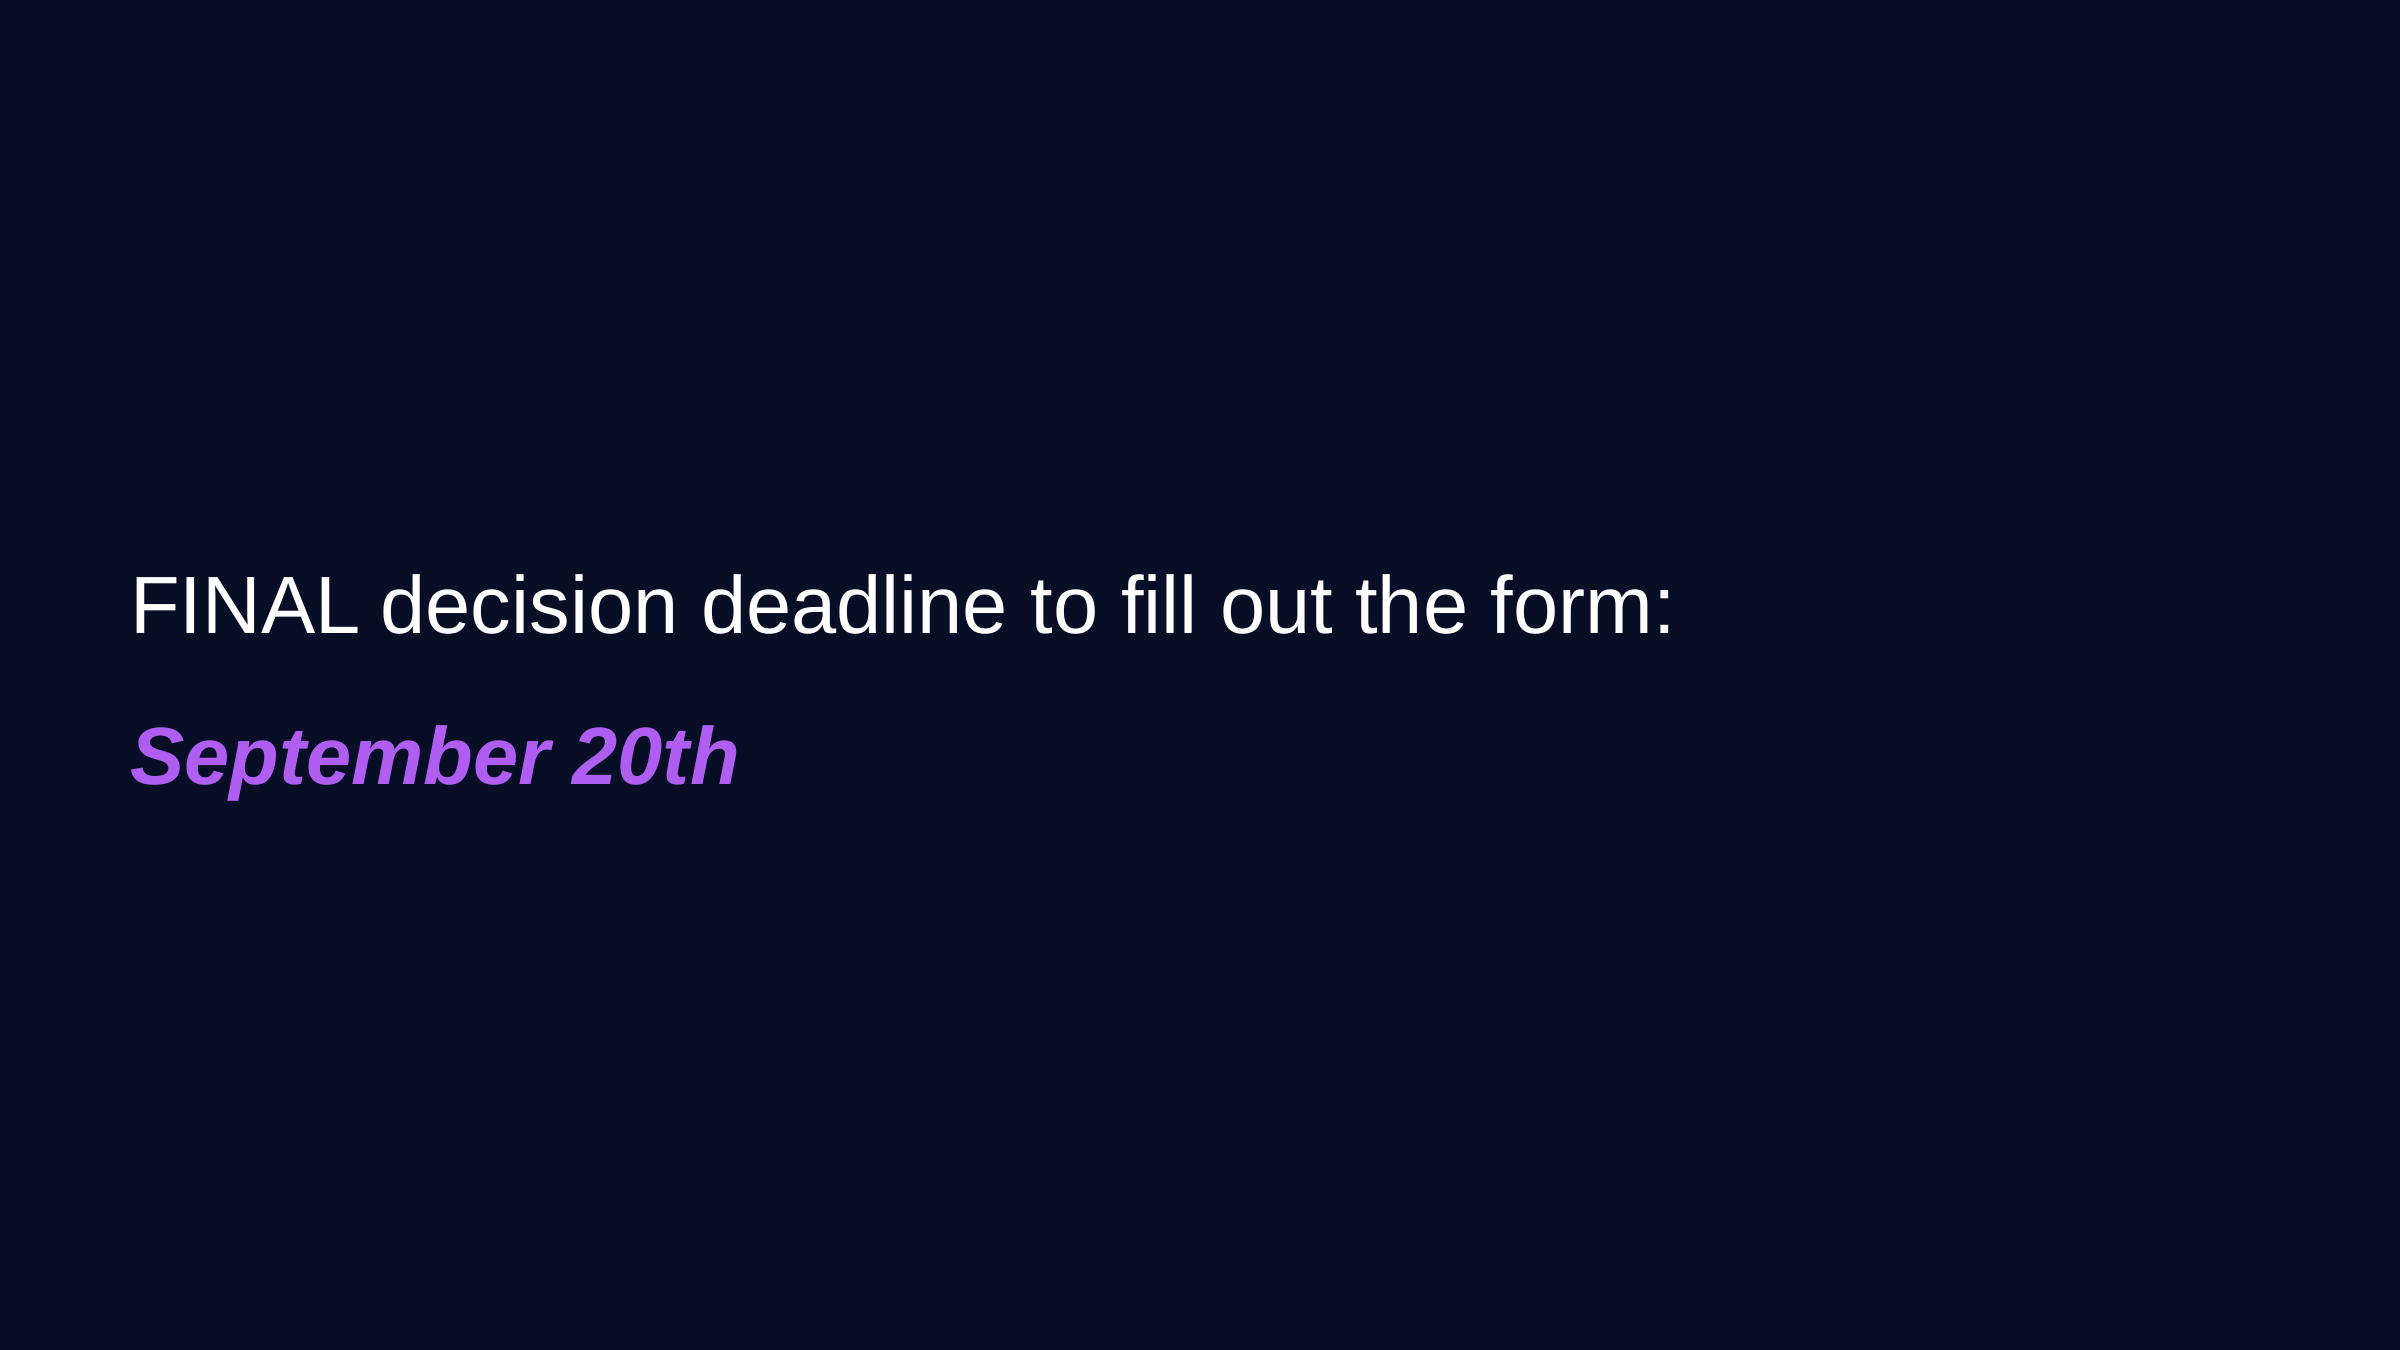

FINAL decision deadline to fill out the form:
September 20th